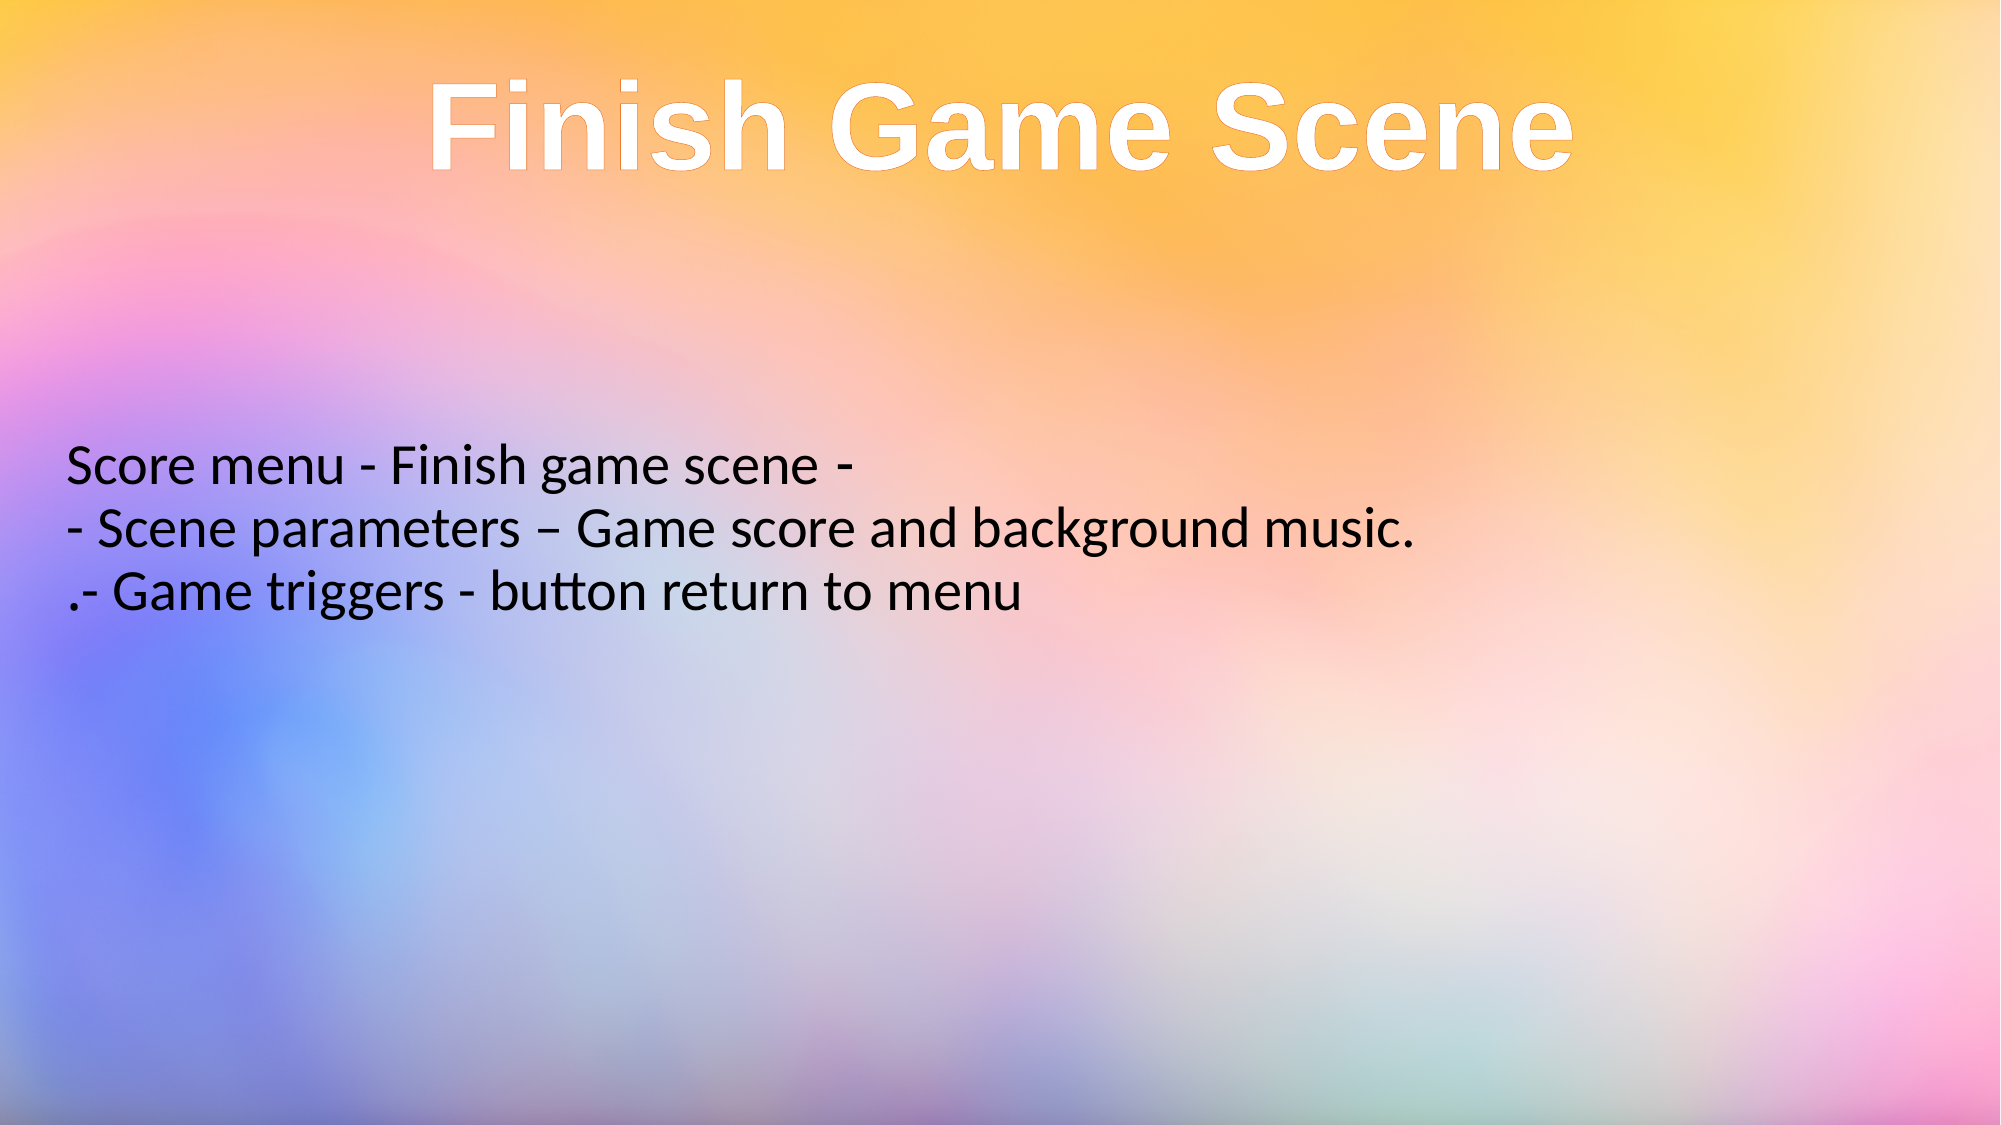

# Finish Game Scene
- Score menu - Finish game scene
- Scene parameters – Game score and background music.
- Game triggers - button return to menu.